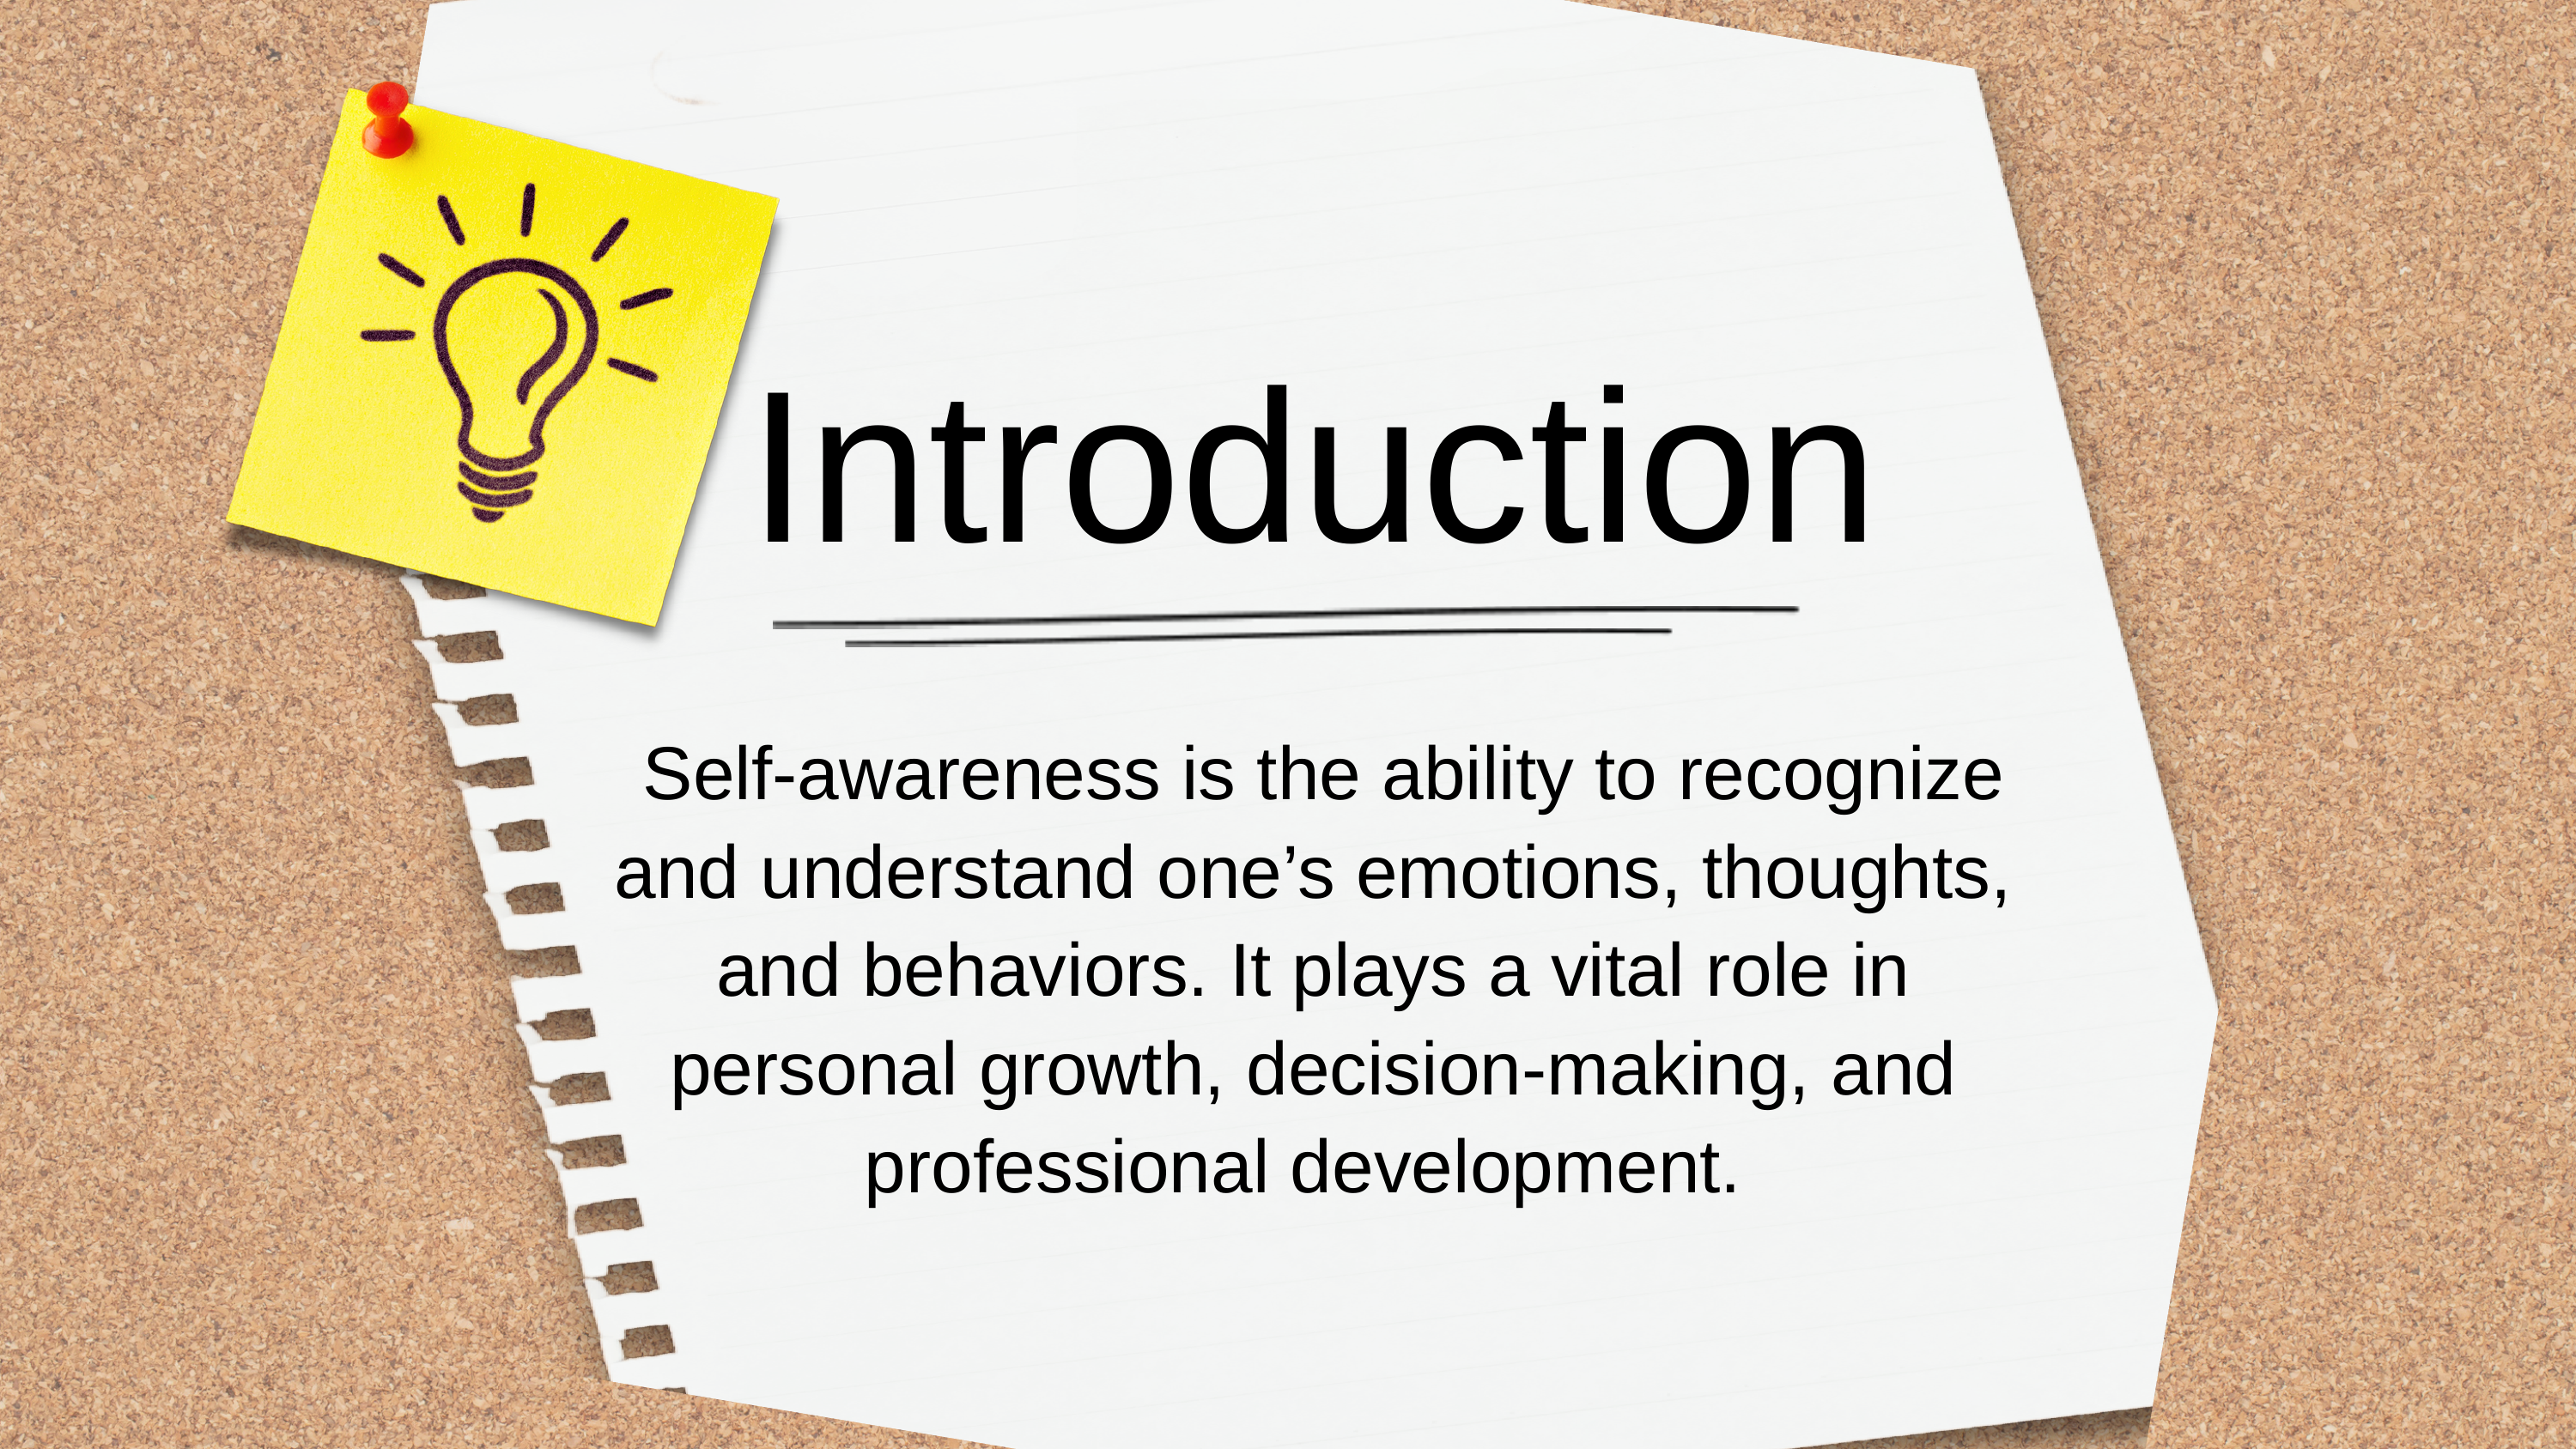

Introduction

 Self-awareness is the ability to recognize and understand one’s emotions, thoughts, and behaviors. It plays a vital role in personal growth, decision-making, and professional development.